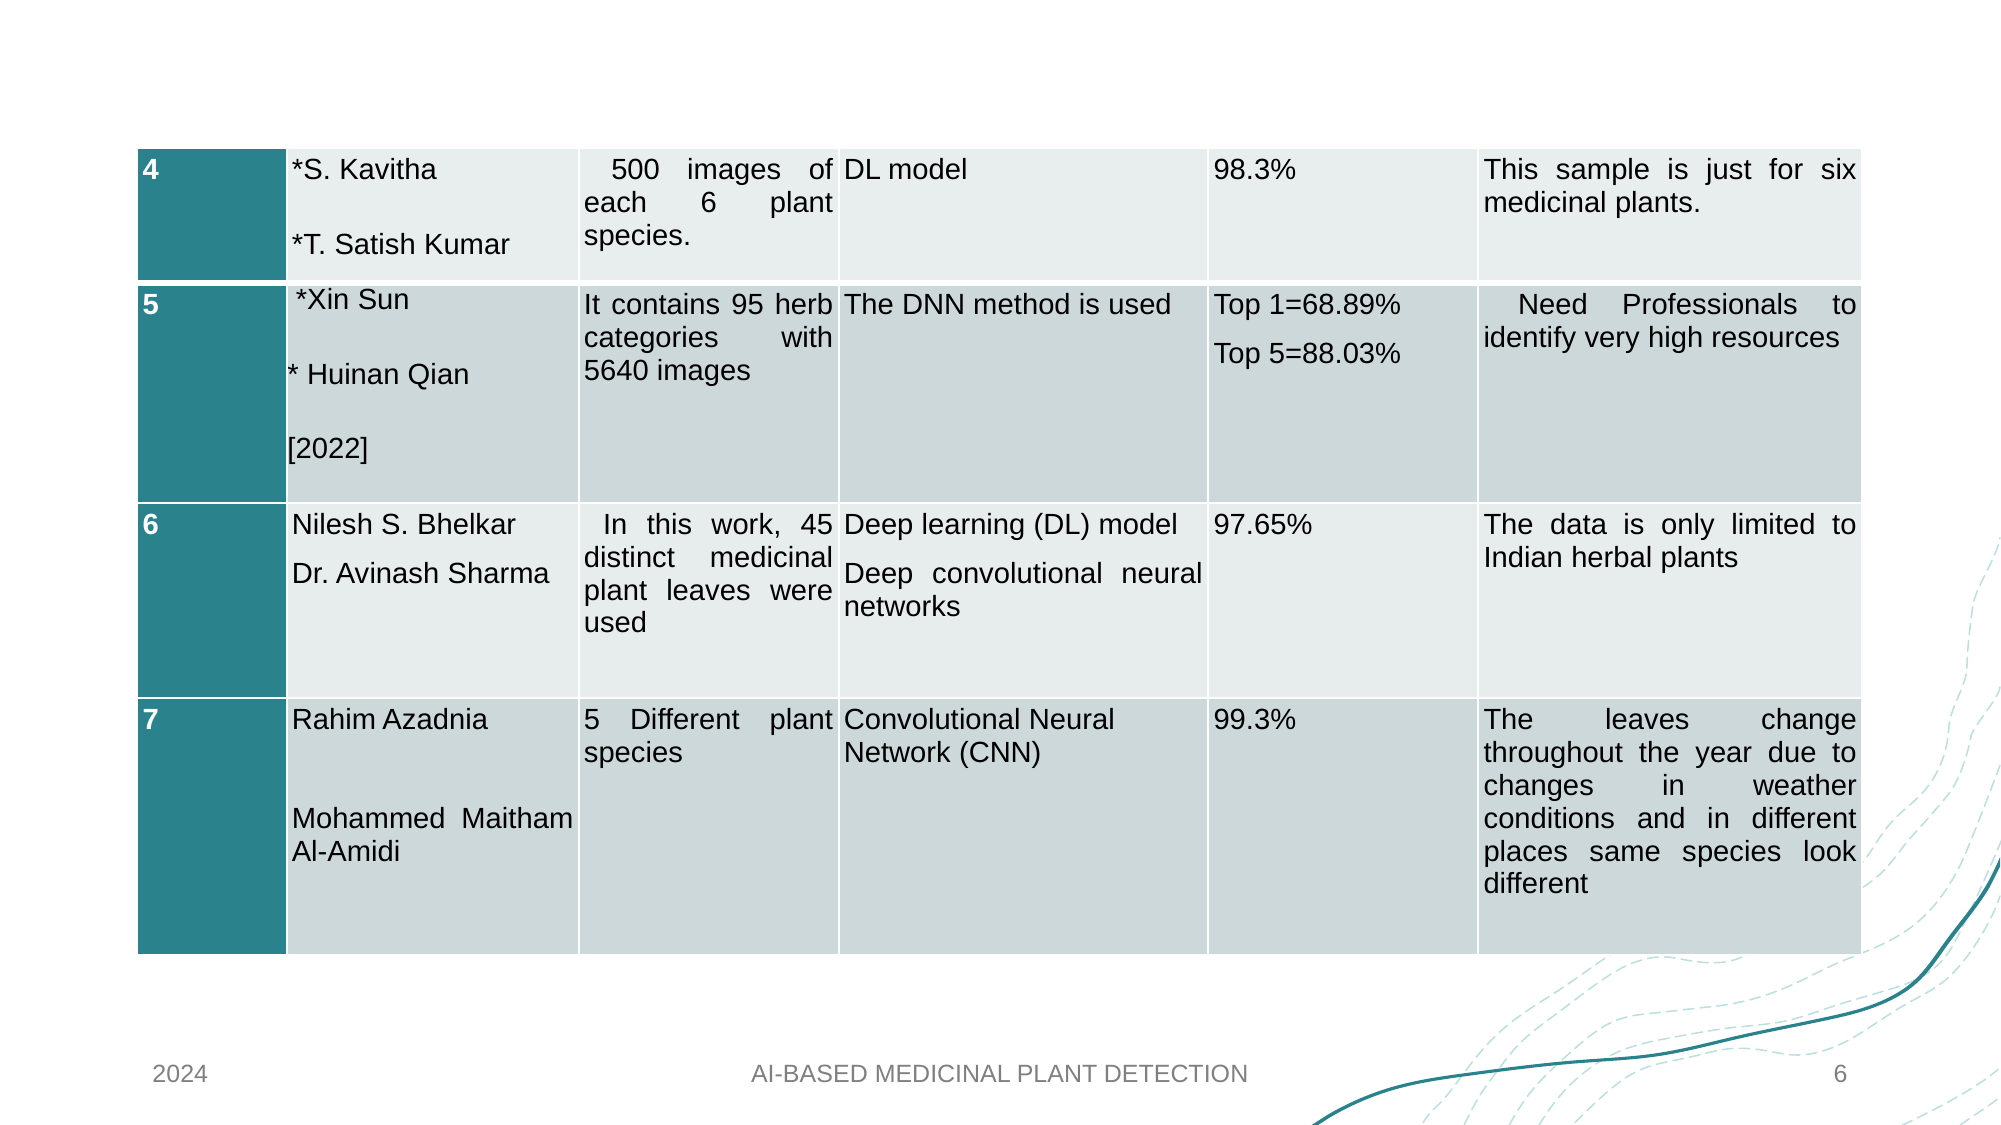

| 4 | \*S. Kavitha \*T. Satish Kumar | 500 images of each 6 plant species. | DL model | 98.3% | This sample is just for six medicinal plants. |
| --- | --- | --- | --- | --- | --- |
| 5 | \*Xin Sun \* Huinan Qian [2022] | It contains 95 herb categories with 5640 images | The DNN method is used | Top 1=68.89% Top 5=88.03% | Need Professionals to identify very high resources |
| 6 | Nilesh S. Bhelkar Dr. Avinash Sharma | In this work, 45 distinct medicinal plant leaves were used | Deep learning (DL) model  Deep convolutional neural networks | 97.65% | The data is only limited to Indian herbal plants |
| 7 | Rahim Azadnia    Mohammed Maitham Al-Amidi | 5 Different plant species | Convolutional Neural Network (CNN) | 99.3% | The leaves change throughout the year due to changes in weather conditions and in different places same species look different |
2024
AI-BASED MEDICINAL PLANT DETECTION
6